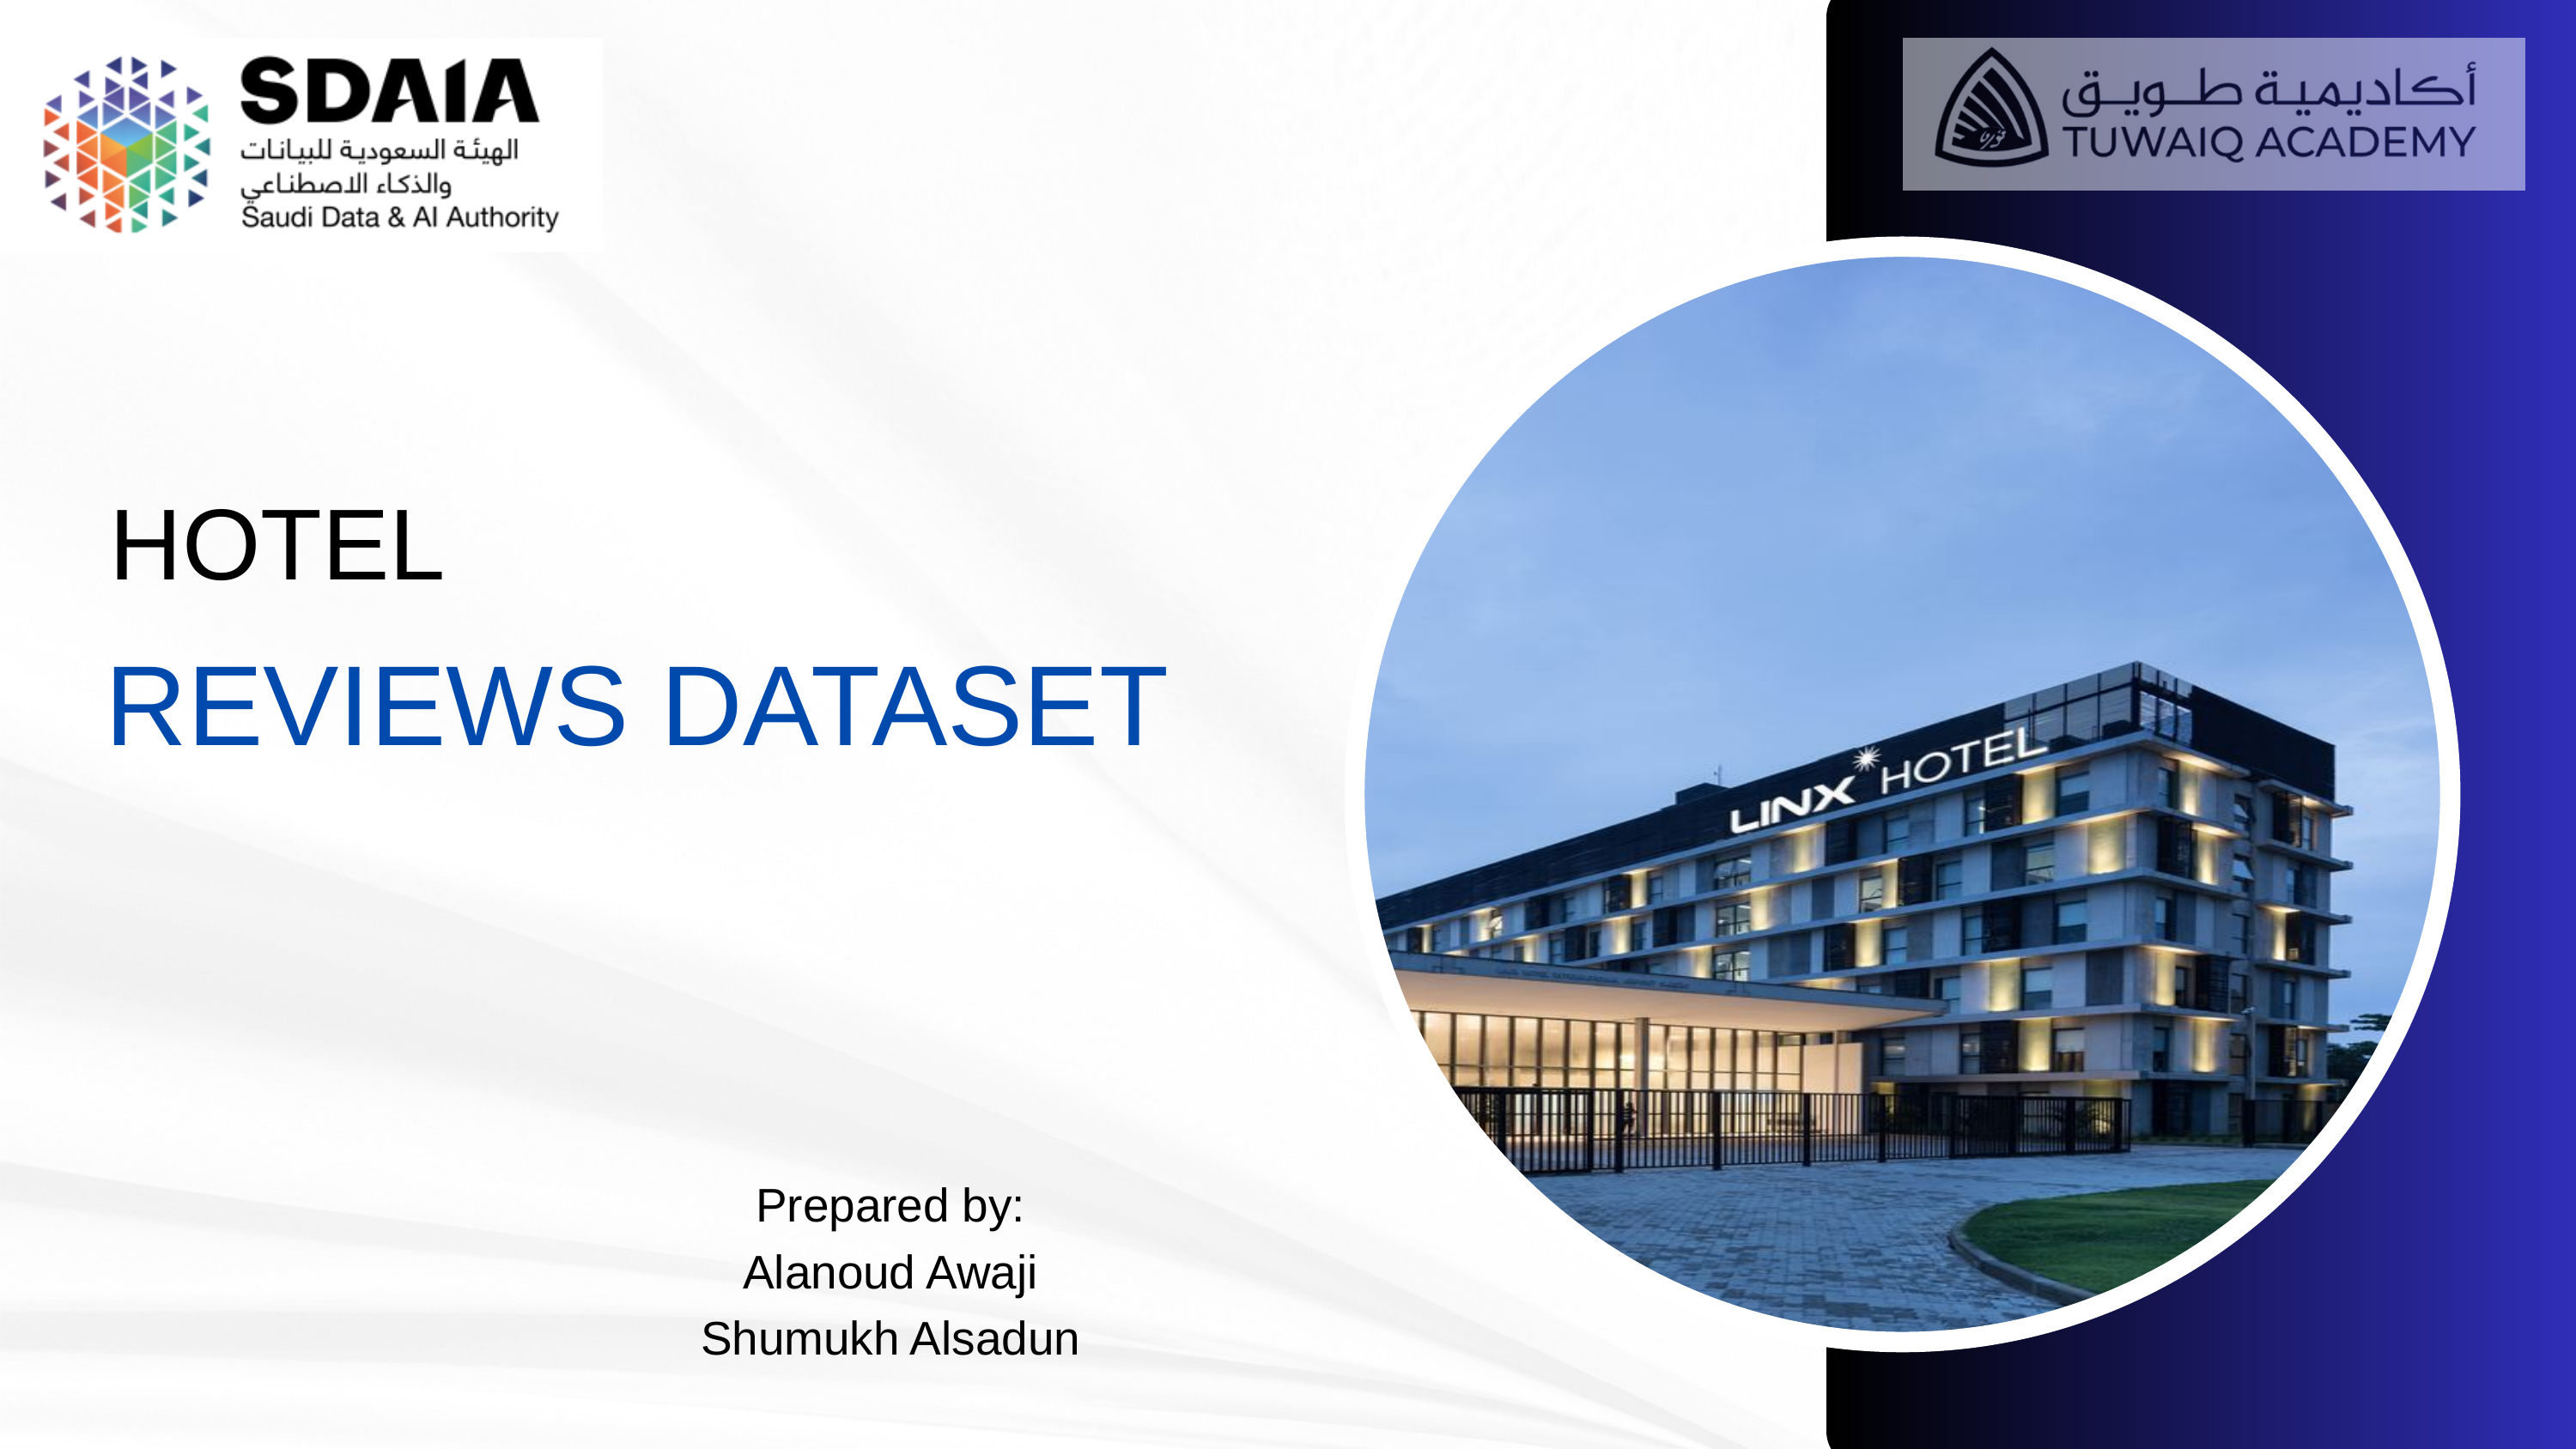

HOTEL
 REVIEWS DATASET
Prepared by:
Alanoud Awaji
Shumukh Alsadun